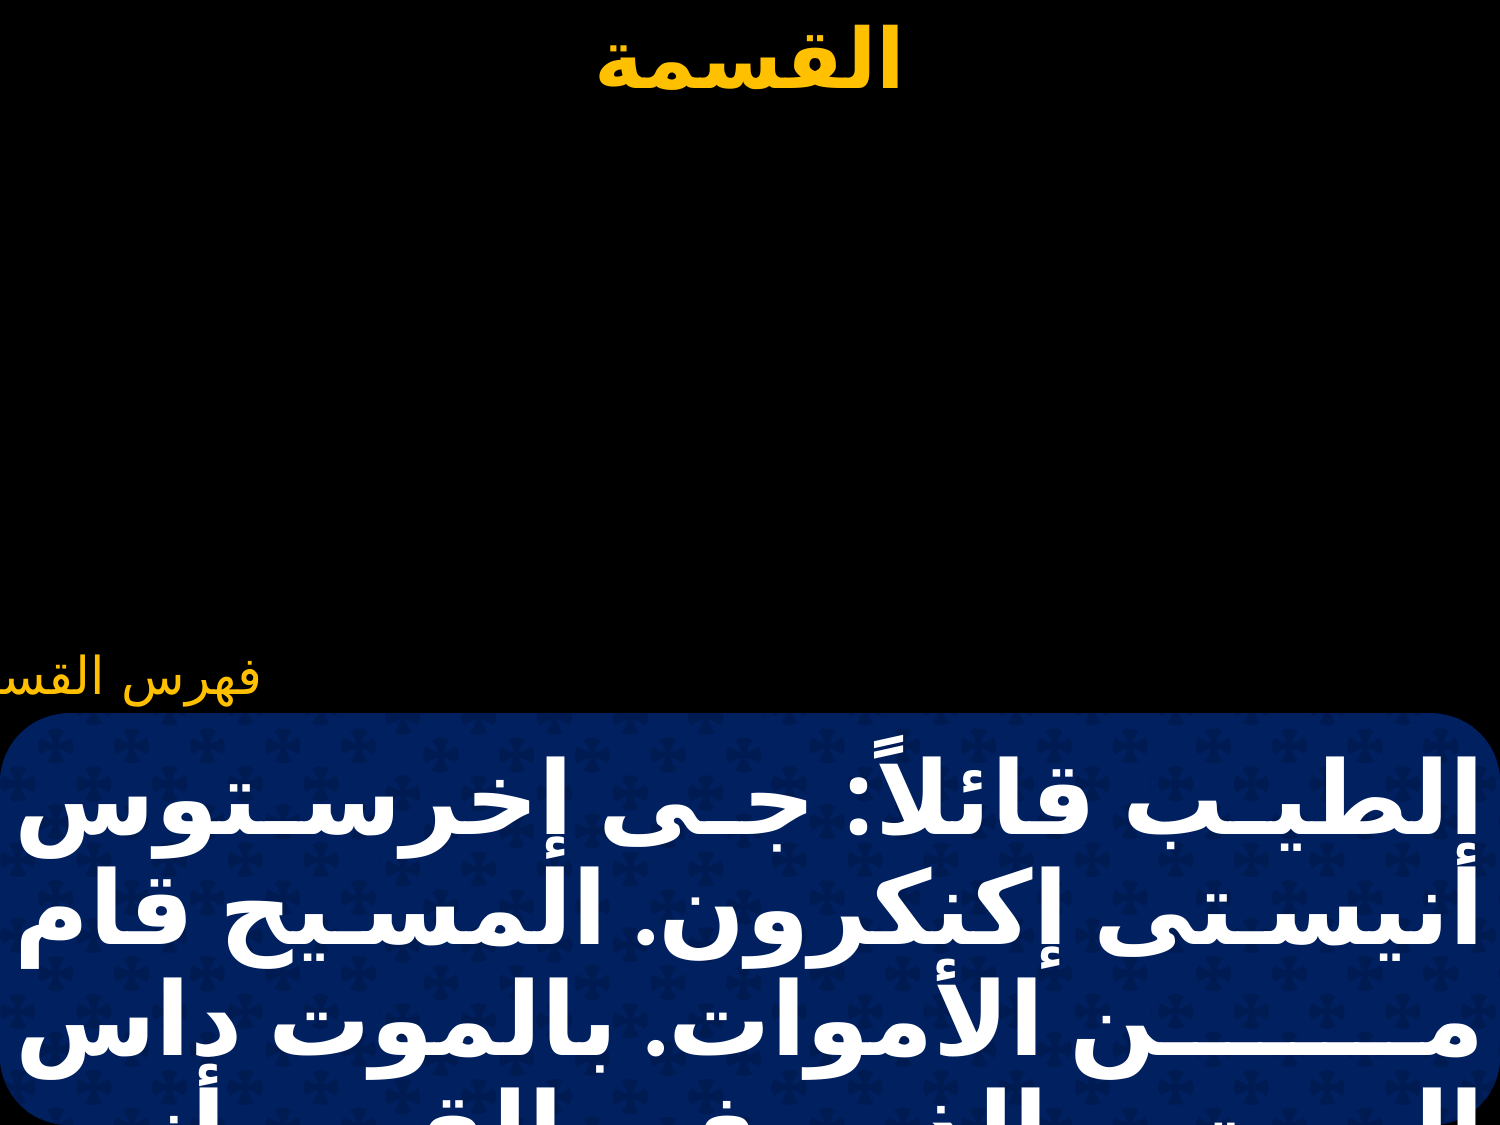

#
الطيب قائلاً: جى إخرستوس أنيستى إكنكرون. المسيح قام من الأموات. بالموت داس الموت، والذين فى القبور أنعم عليهم بالحياة الآبدية.